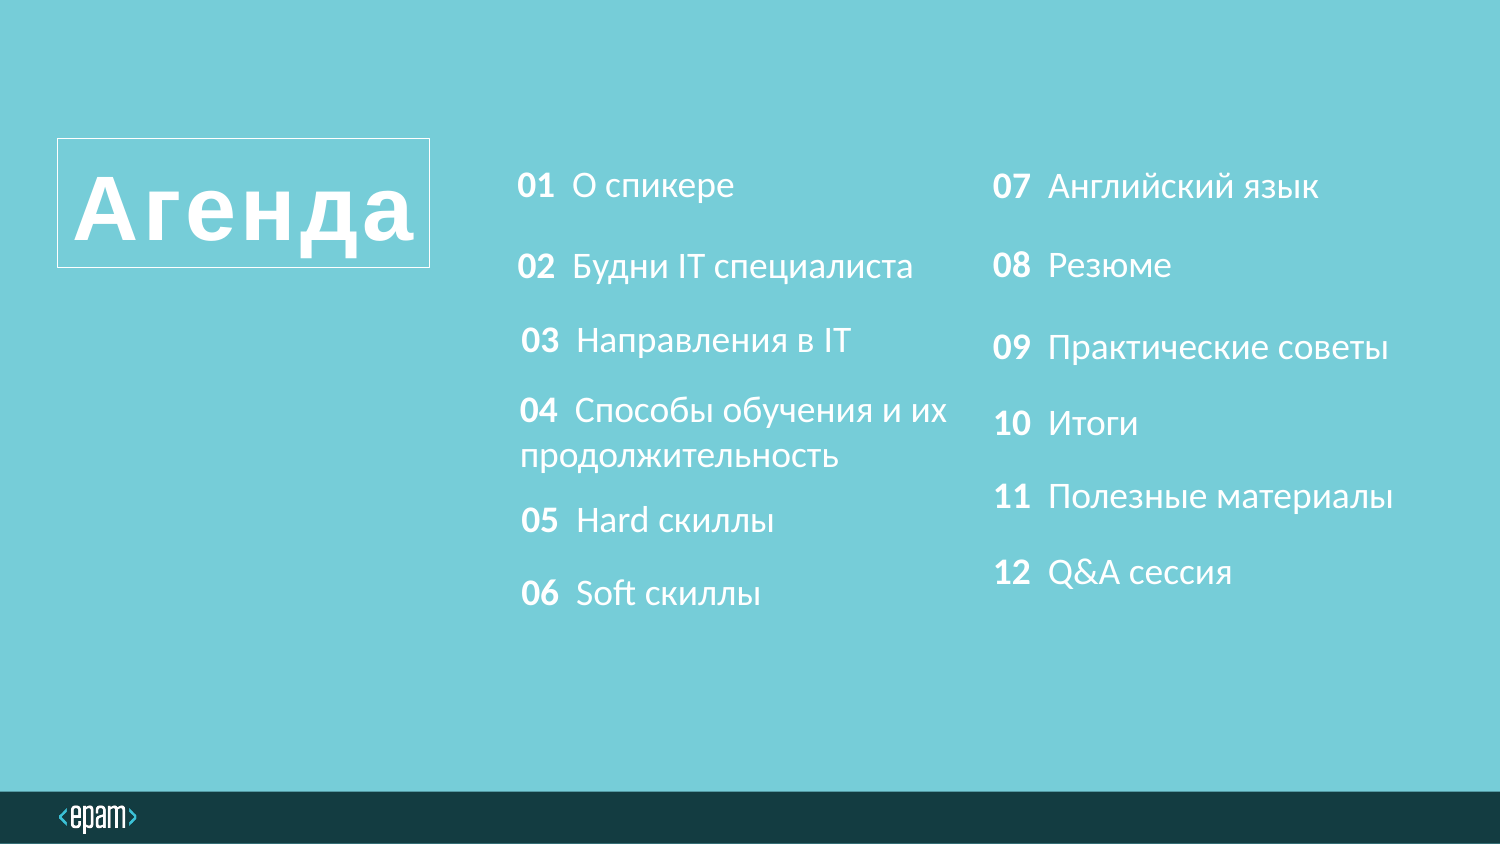

# Агенда
01  О спикере
07  Английский язык
08  Резюме
02  Будни IT специалиста
03  Направления в IT
09  Практические советы
10  Итоги
04  Способы обучения и их продолжительность
11  Полезные материалы
05  Hard скиллы
12  Q&A сессия
06  Soft скиллы